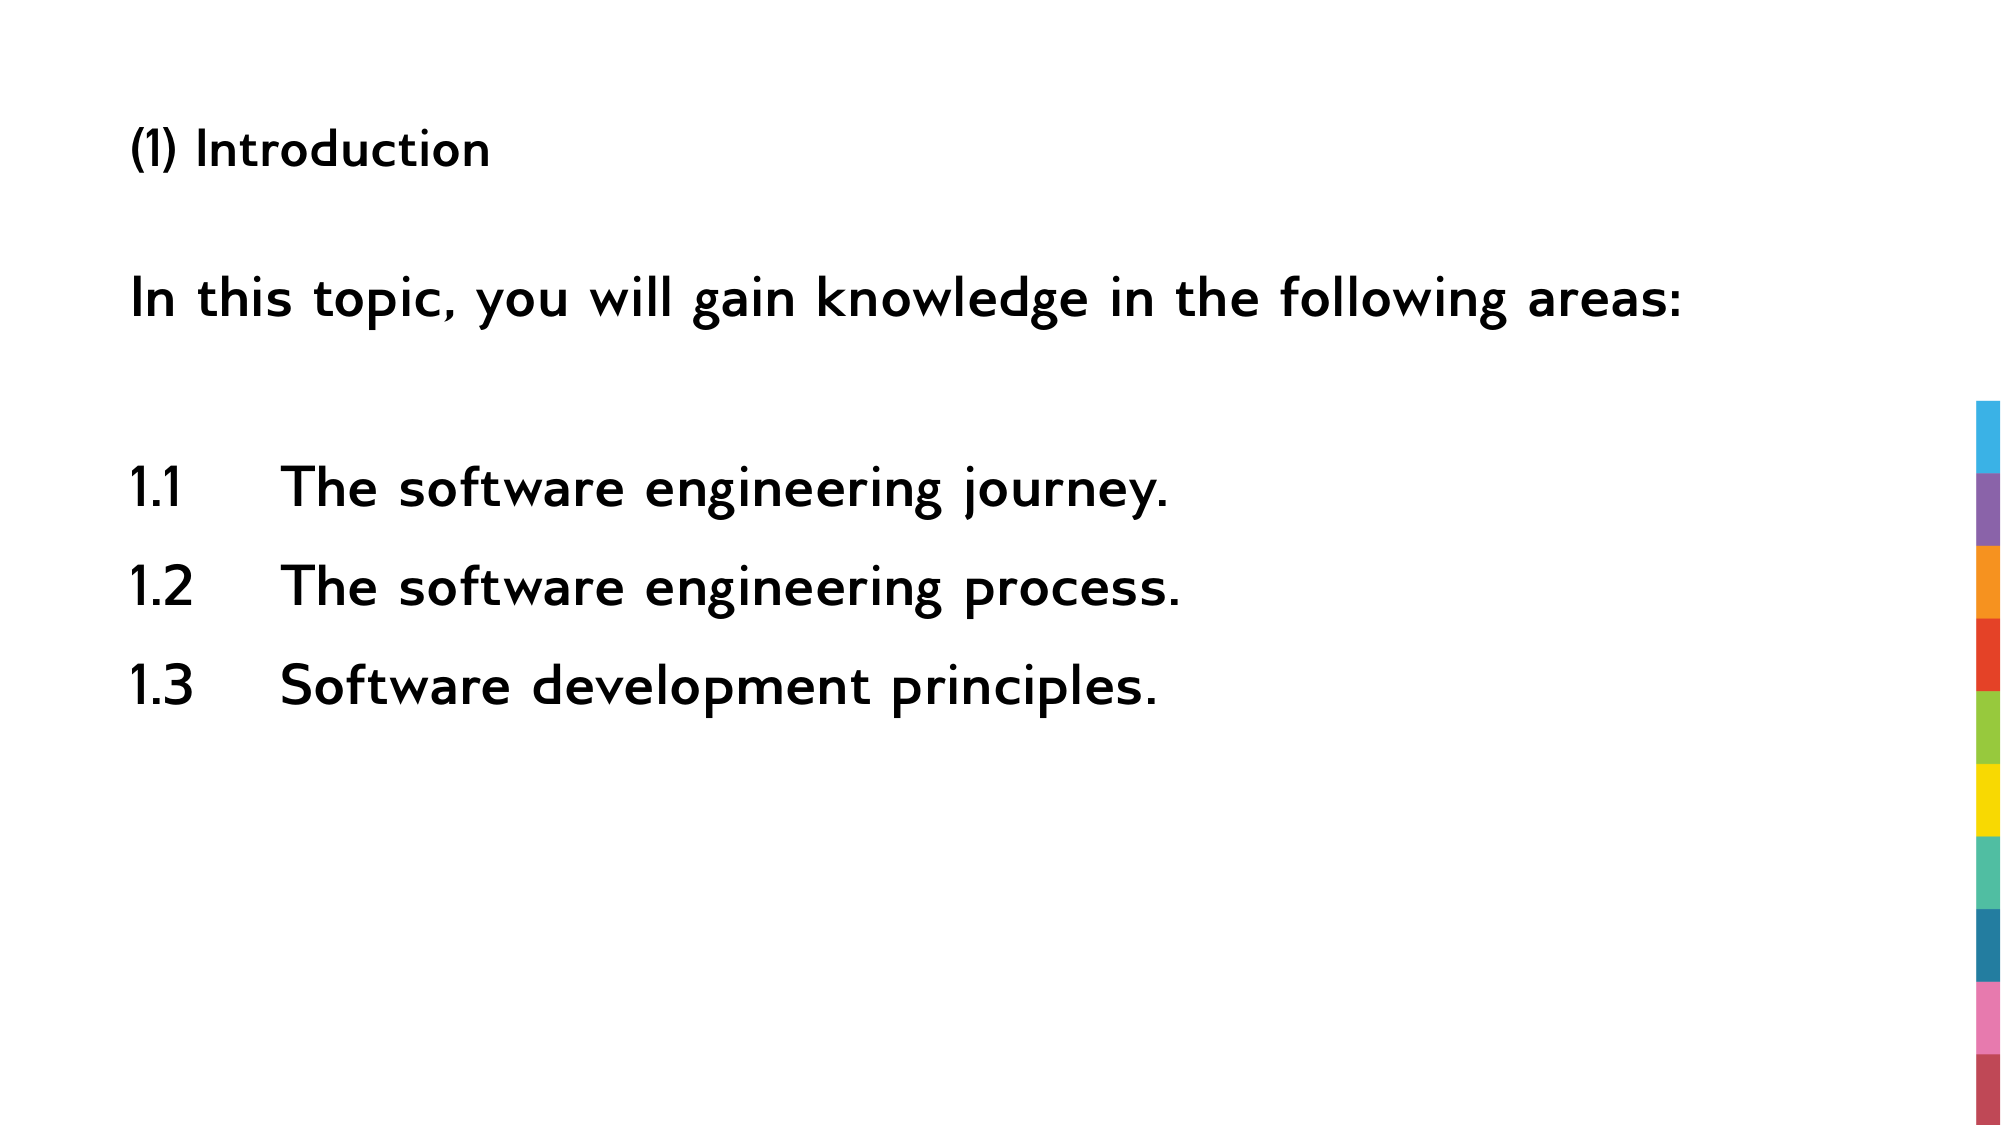

# (1) Introduction
In this topic, you will gain knowledge in the following areas:

1.1	The software engineering journey.
1.2	The software engineering process.
1.3	Software development principles.